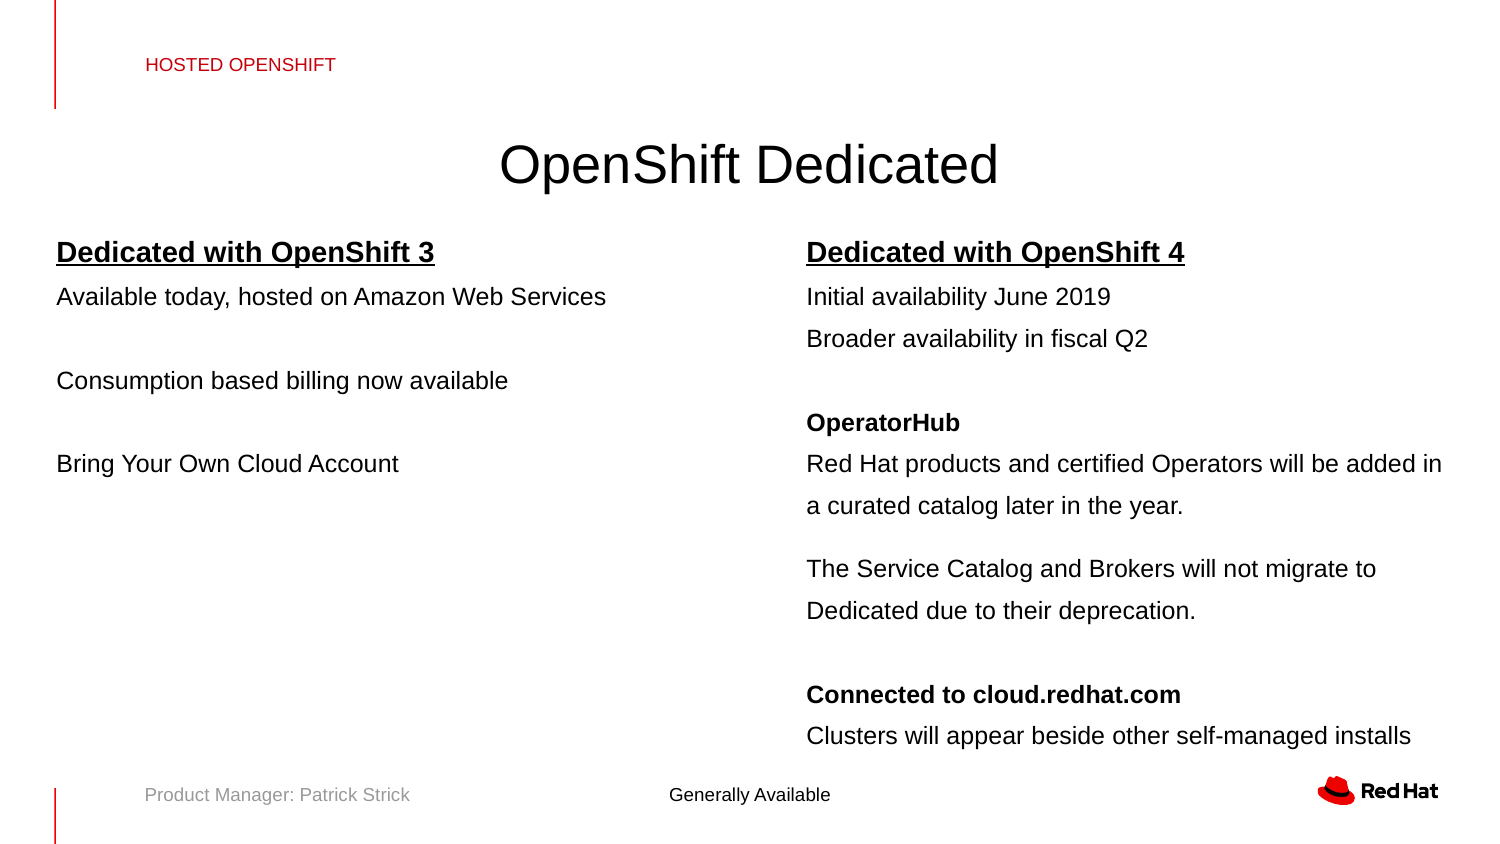

HOSTED OPENSHIFT
OpenShift Dedicated
Dedicated with OpenShift 3
Available today, hosted on Amazon Web Services

Consumption based billing now available

Bring Your Own Cloud Account
Dedicated with OpenShift 4
Initial availability June 2019
Broader availability in fiscal Q2

OperatorHub
Red Hat products and certified Operators will be added in a curated catalog later in the year.
The Service Catalog and Brokers will not migrate to Dedicated due to their deprecation.

Connected to cloud.redhat.com
Clusters will appear beside other self-managed installs
Product Manager: Patrick Strick
Generally Available